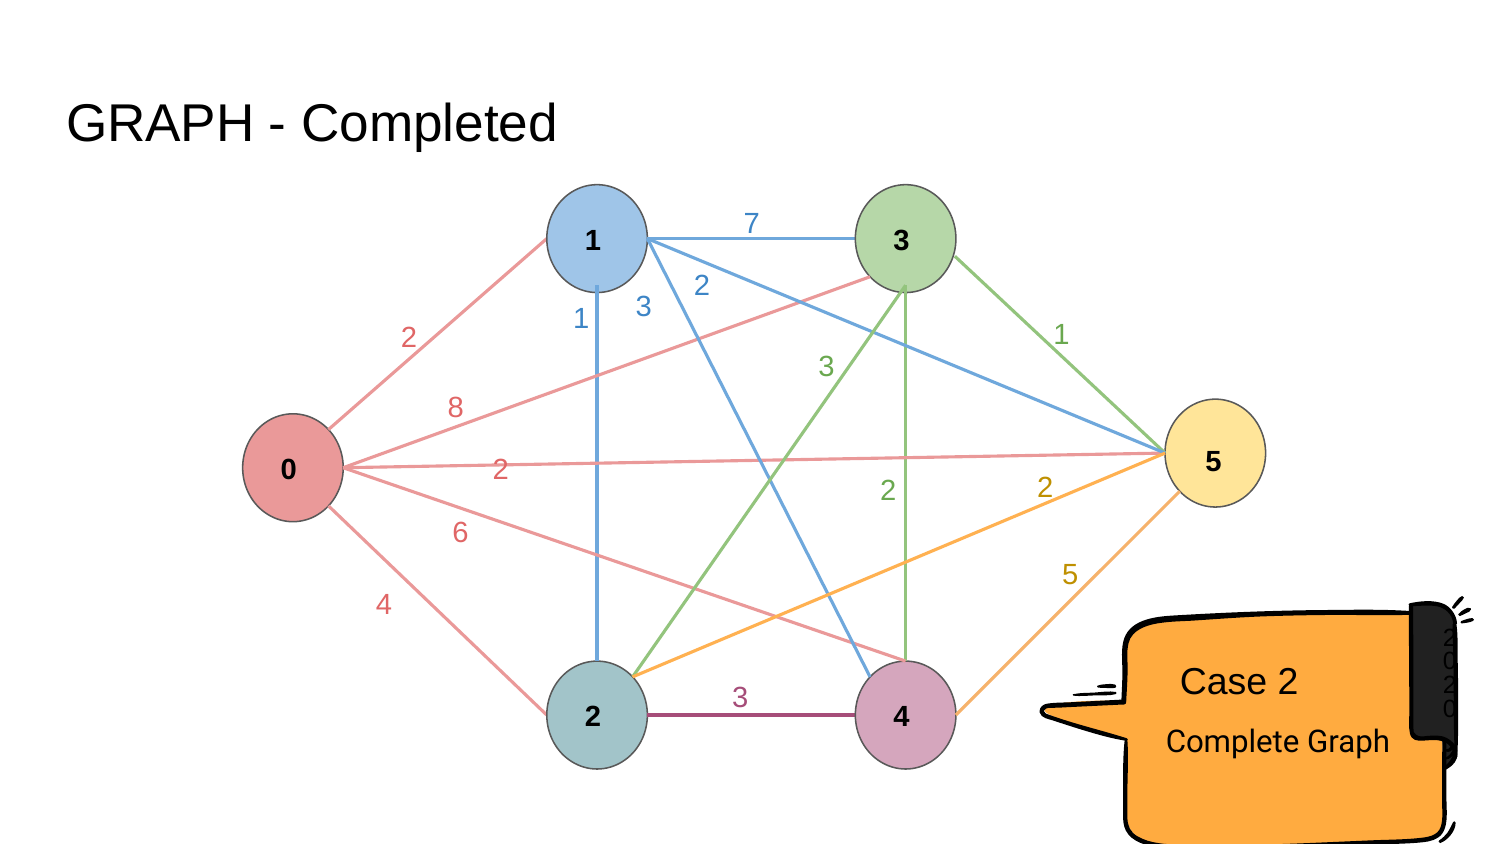

# GRAPH - Completed
 3
 1
7
2
3
1
1
2
3
8

 0
5
2
2
2
6
5
4

2020
Case 2
Complete Graph
 4
 2
3